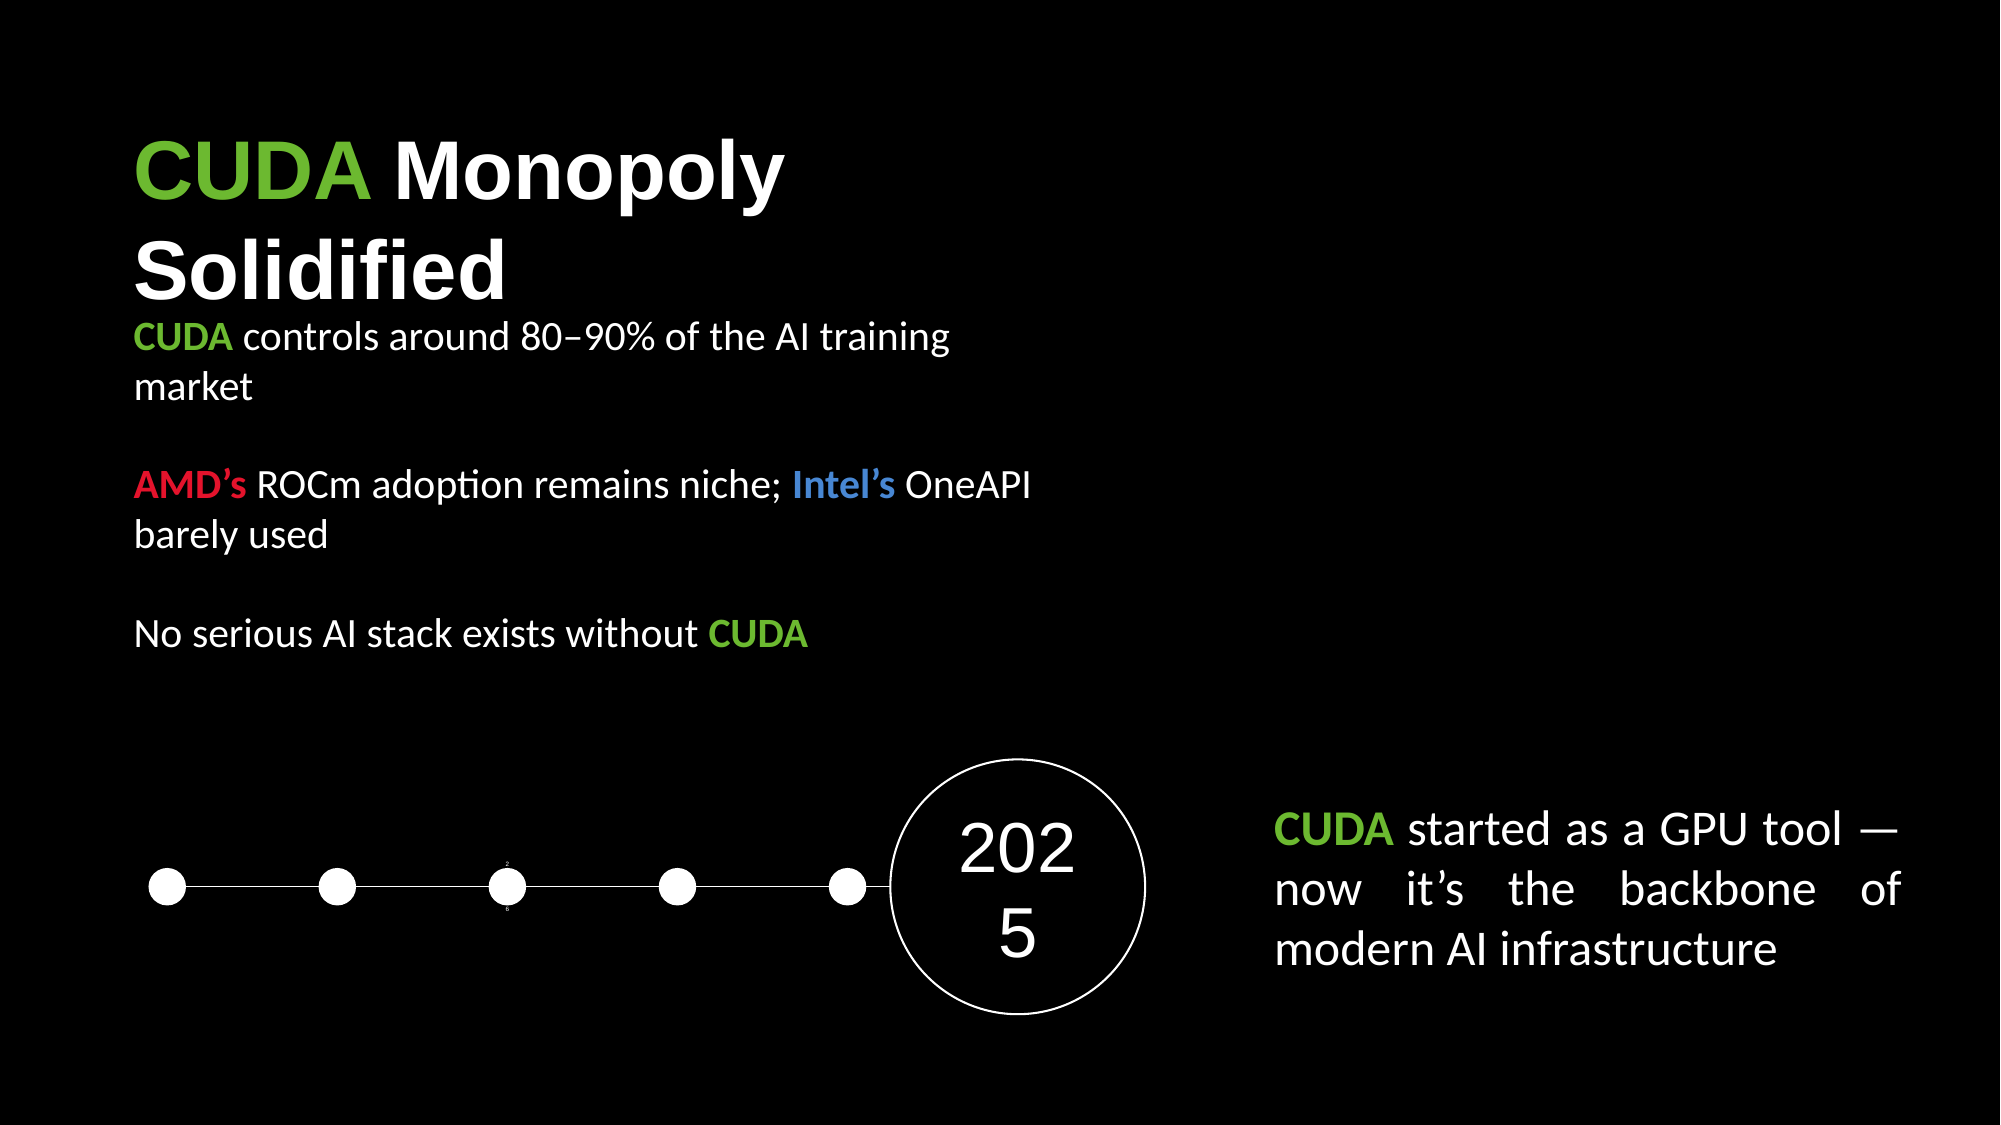

CUDA Monopoly Solidified
CUDA controls around 80–90% of the AI training market
AMD’s ROCm adoption remains niche; Intel’s OneAPI barely used
No serious AI stack exists without CUDA
2025
CUDA started as a GPU tool — now it’s the backbone of modern AI infrastructure
2006
2012
2014-16
2020
2023